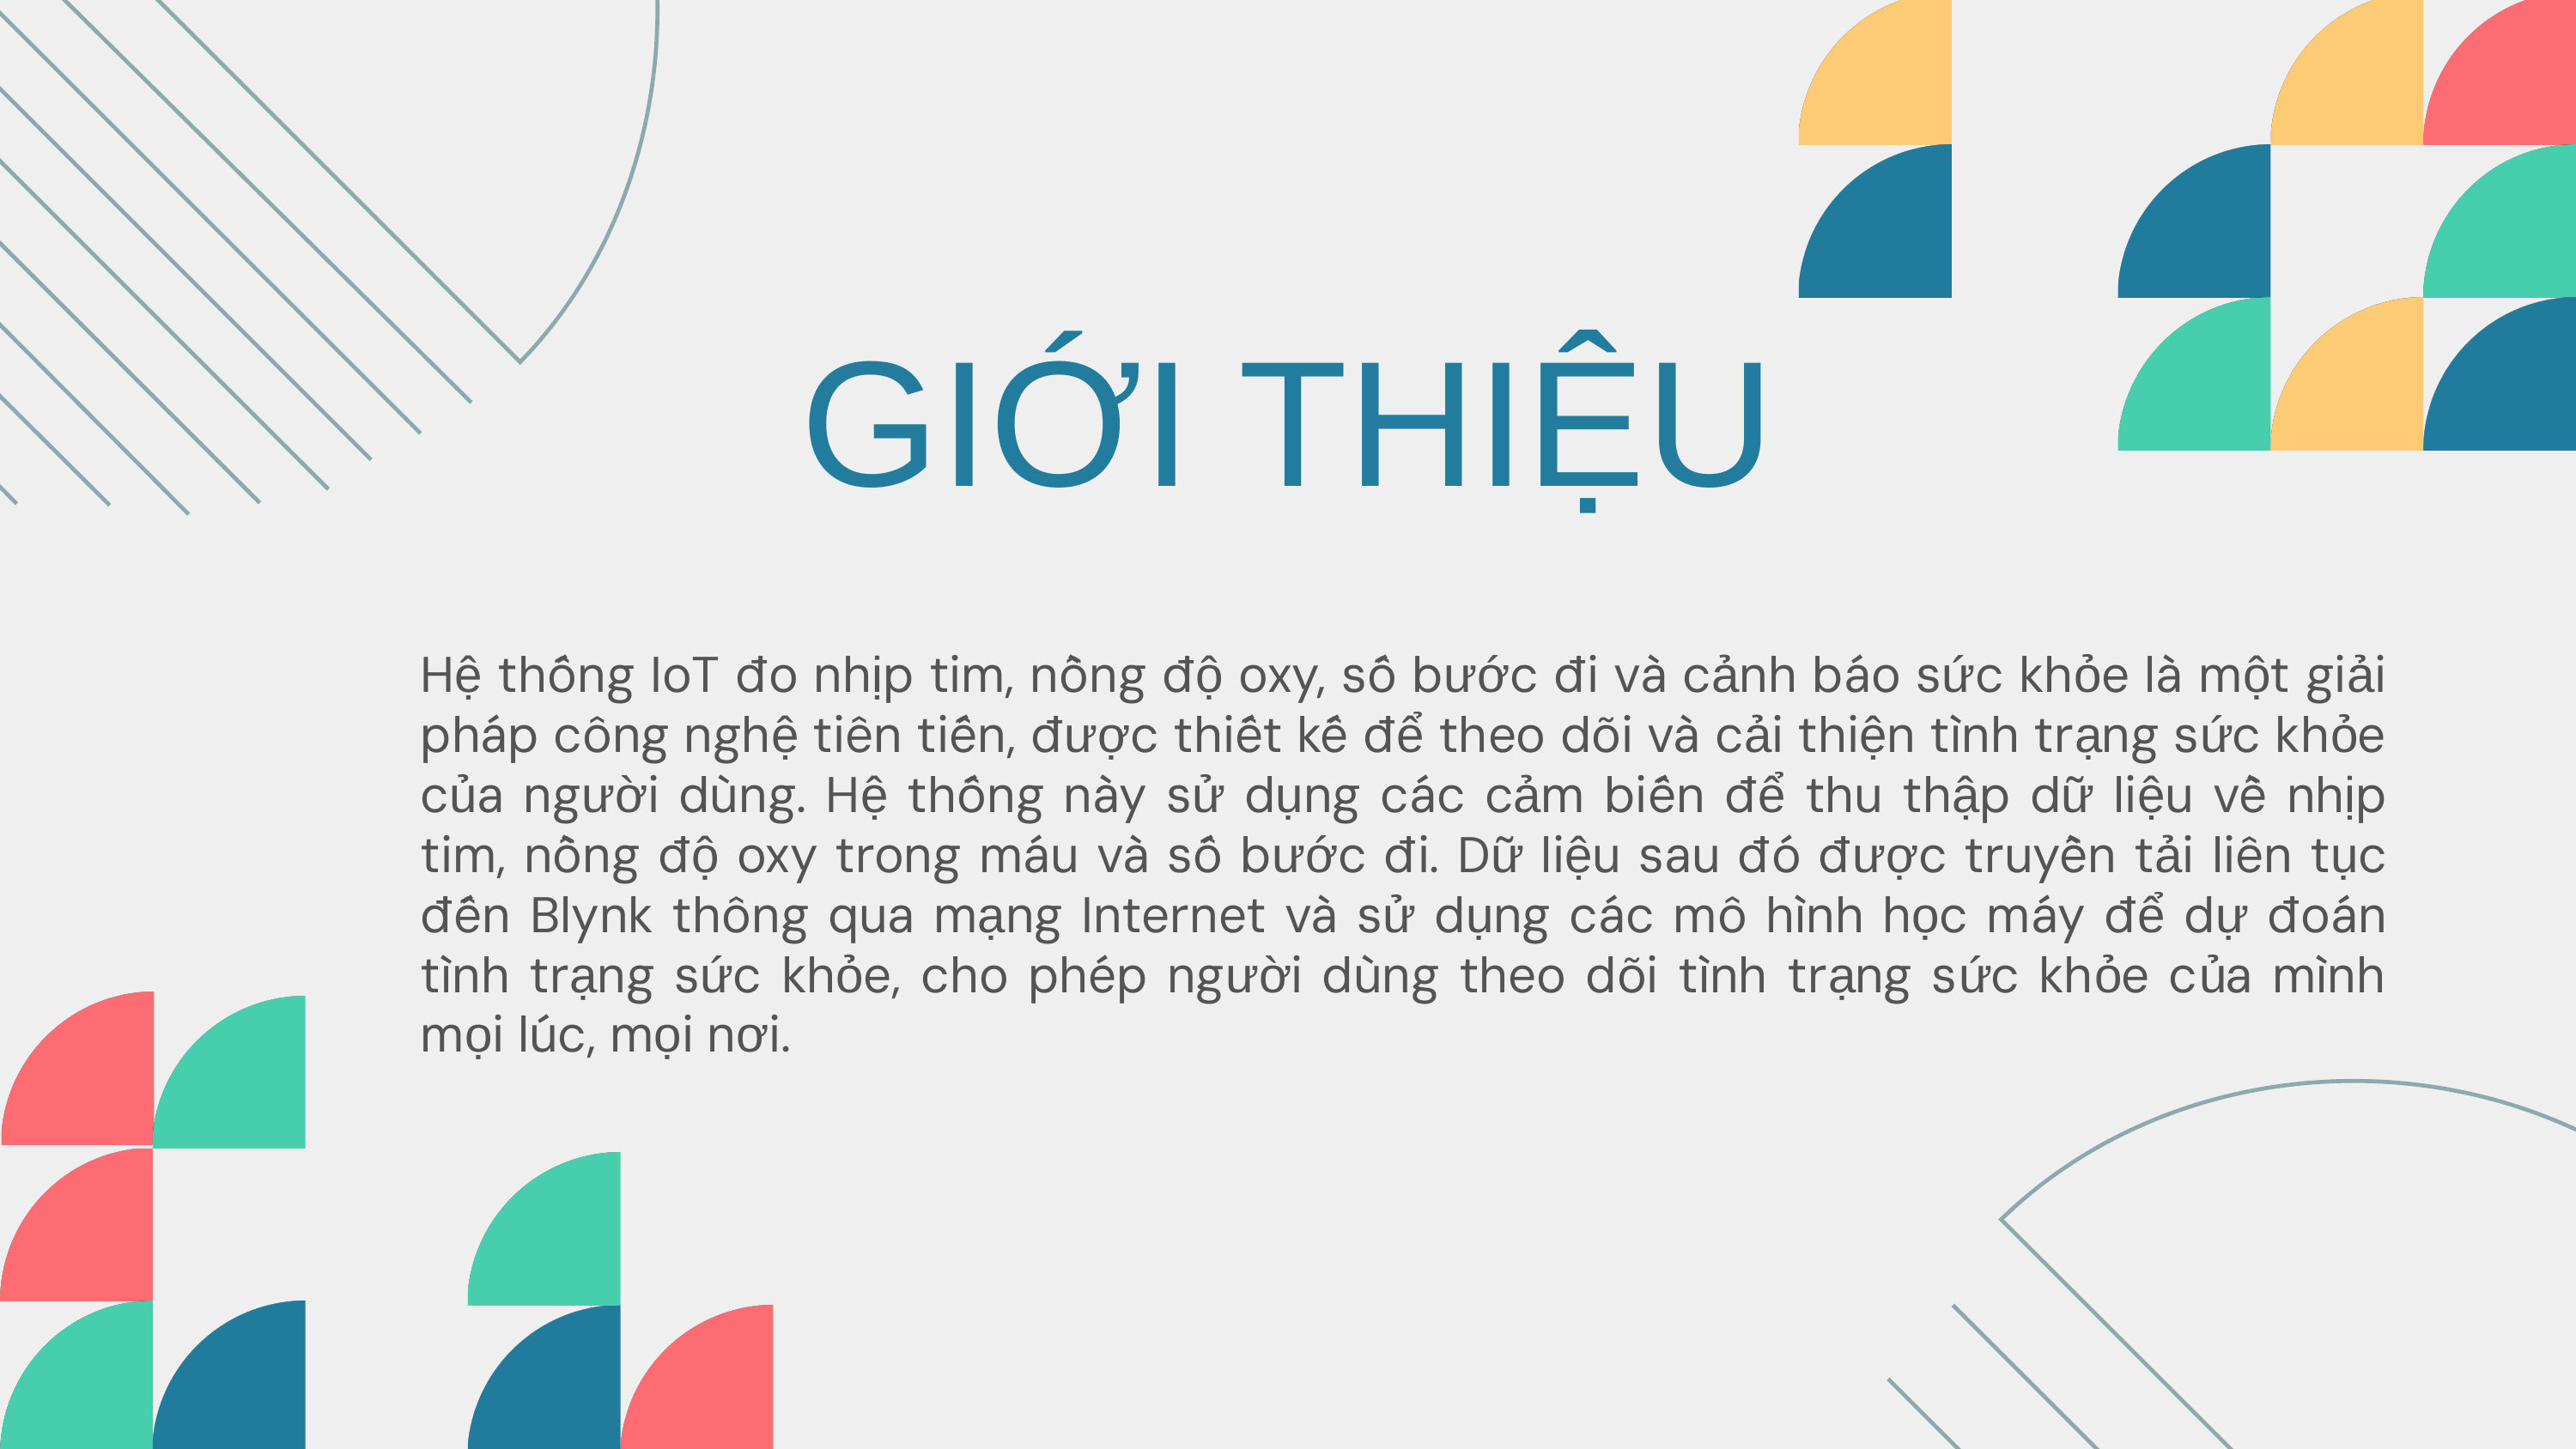

GIỚI THIỆU
Hệ thống IoT đo nhịp tim, nồng độ oxy, số bước đi và cảnh báo sức khỏe là một giải pháp công nghệ tiên tiến, được thiết kế để theo dõi và cải thiện tình trạng sức khỏe của người dùng. Hệ thống này sử dụng các cảm biến để thu thập dữ liệu về nhịp tim, nồng độ oxy trong máu và số bước đi. Dữ liệu sau đó được truyền tải liên tục đến Blynk thông qua mạng Internet và sử dụng các mô hình học máy để dự đoán tình trạng sức khỏe, cho phép người dùng theo dõi tình trạng sức khỏe của mình mọi lúc, mọi nơi.